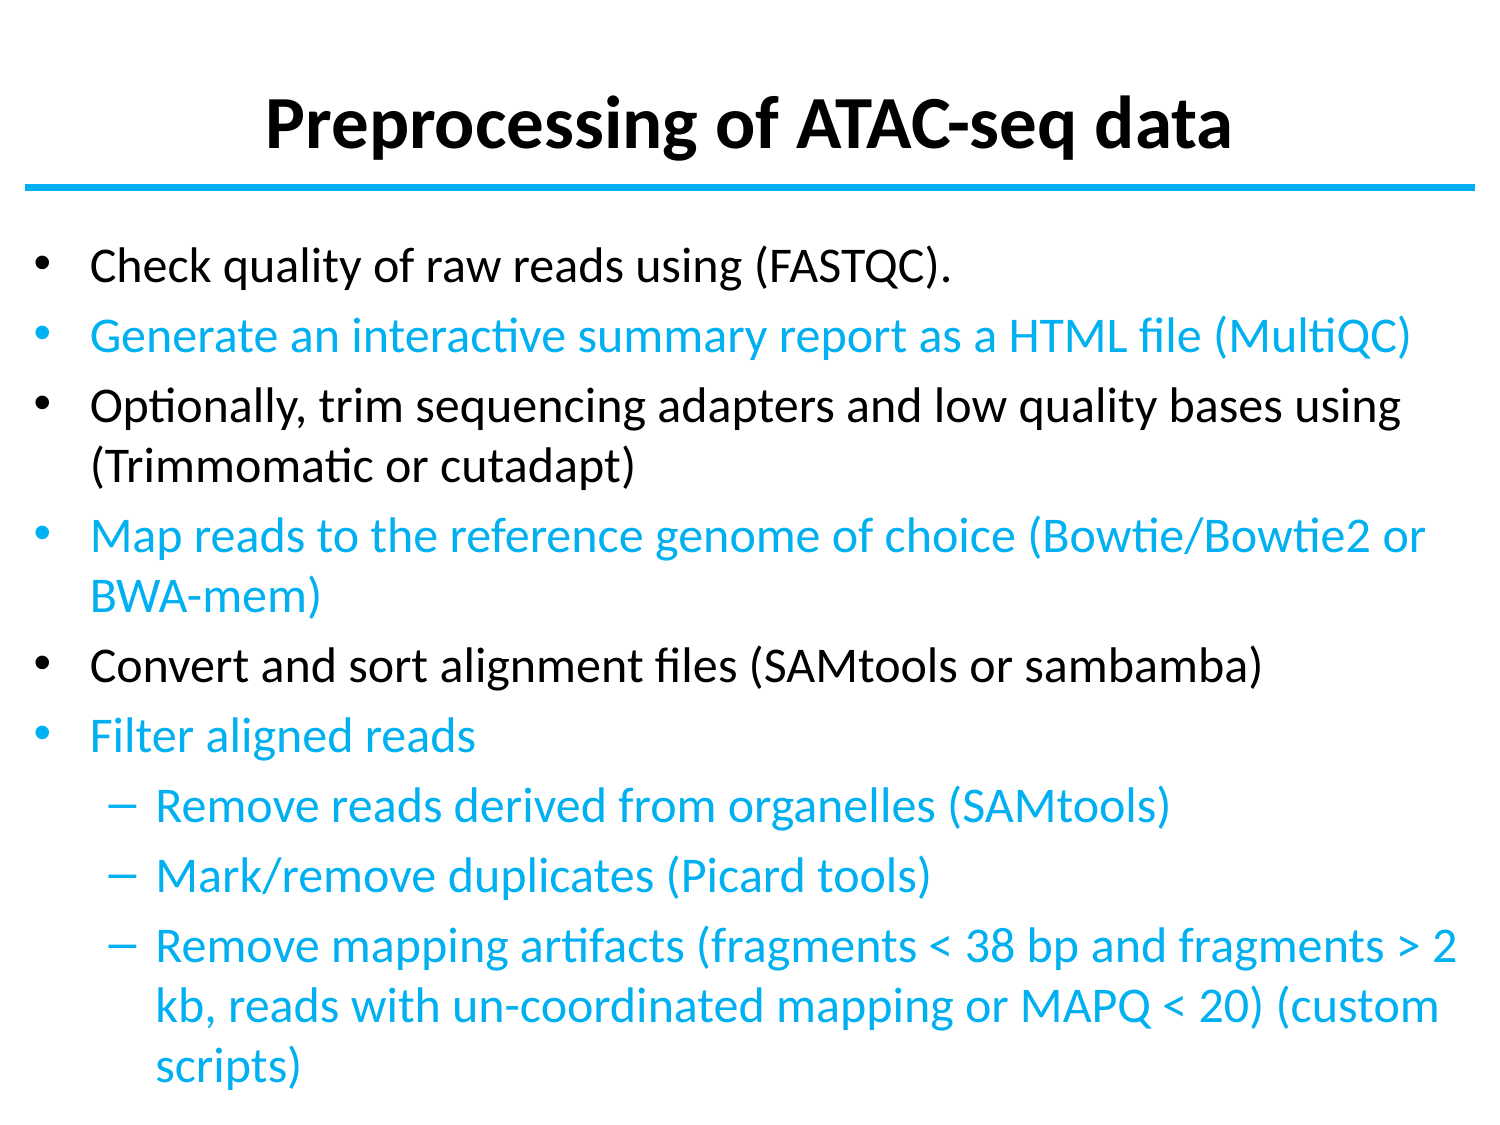

# Preprocessing of ATAC-seq data
Check quality of raw reads using (FASTQC).
Generate an interactive summary report as a HTML file (MultiQC)
Optionally, trim sequencing adapters and low quality bases using (Trimmomatic or cutadapt)
Map reads to the reference genome of choice (Bowtie/Bowtie2 or BWA-mem)
Convert and sort alignment files (SAMtools or sambamba)
Filter aligned reads
Remove reads derived from organelles (SAMtools)
Mark/remove duplicates (Picard tools)
Remove mapping artifacts (fragments < 38 bp and fragments > 2 kb, reads with un-coordinated mapping or MAPQ < 20) (custom scripts)